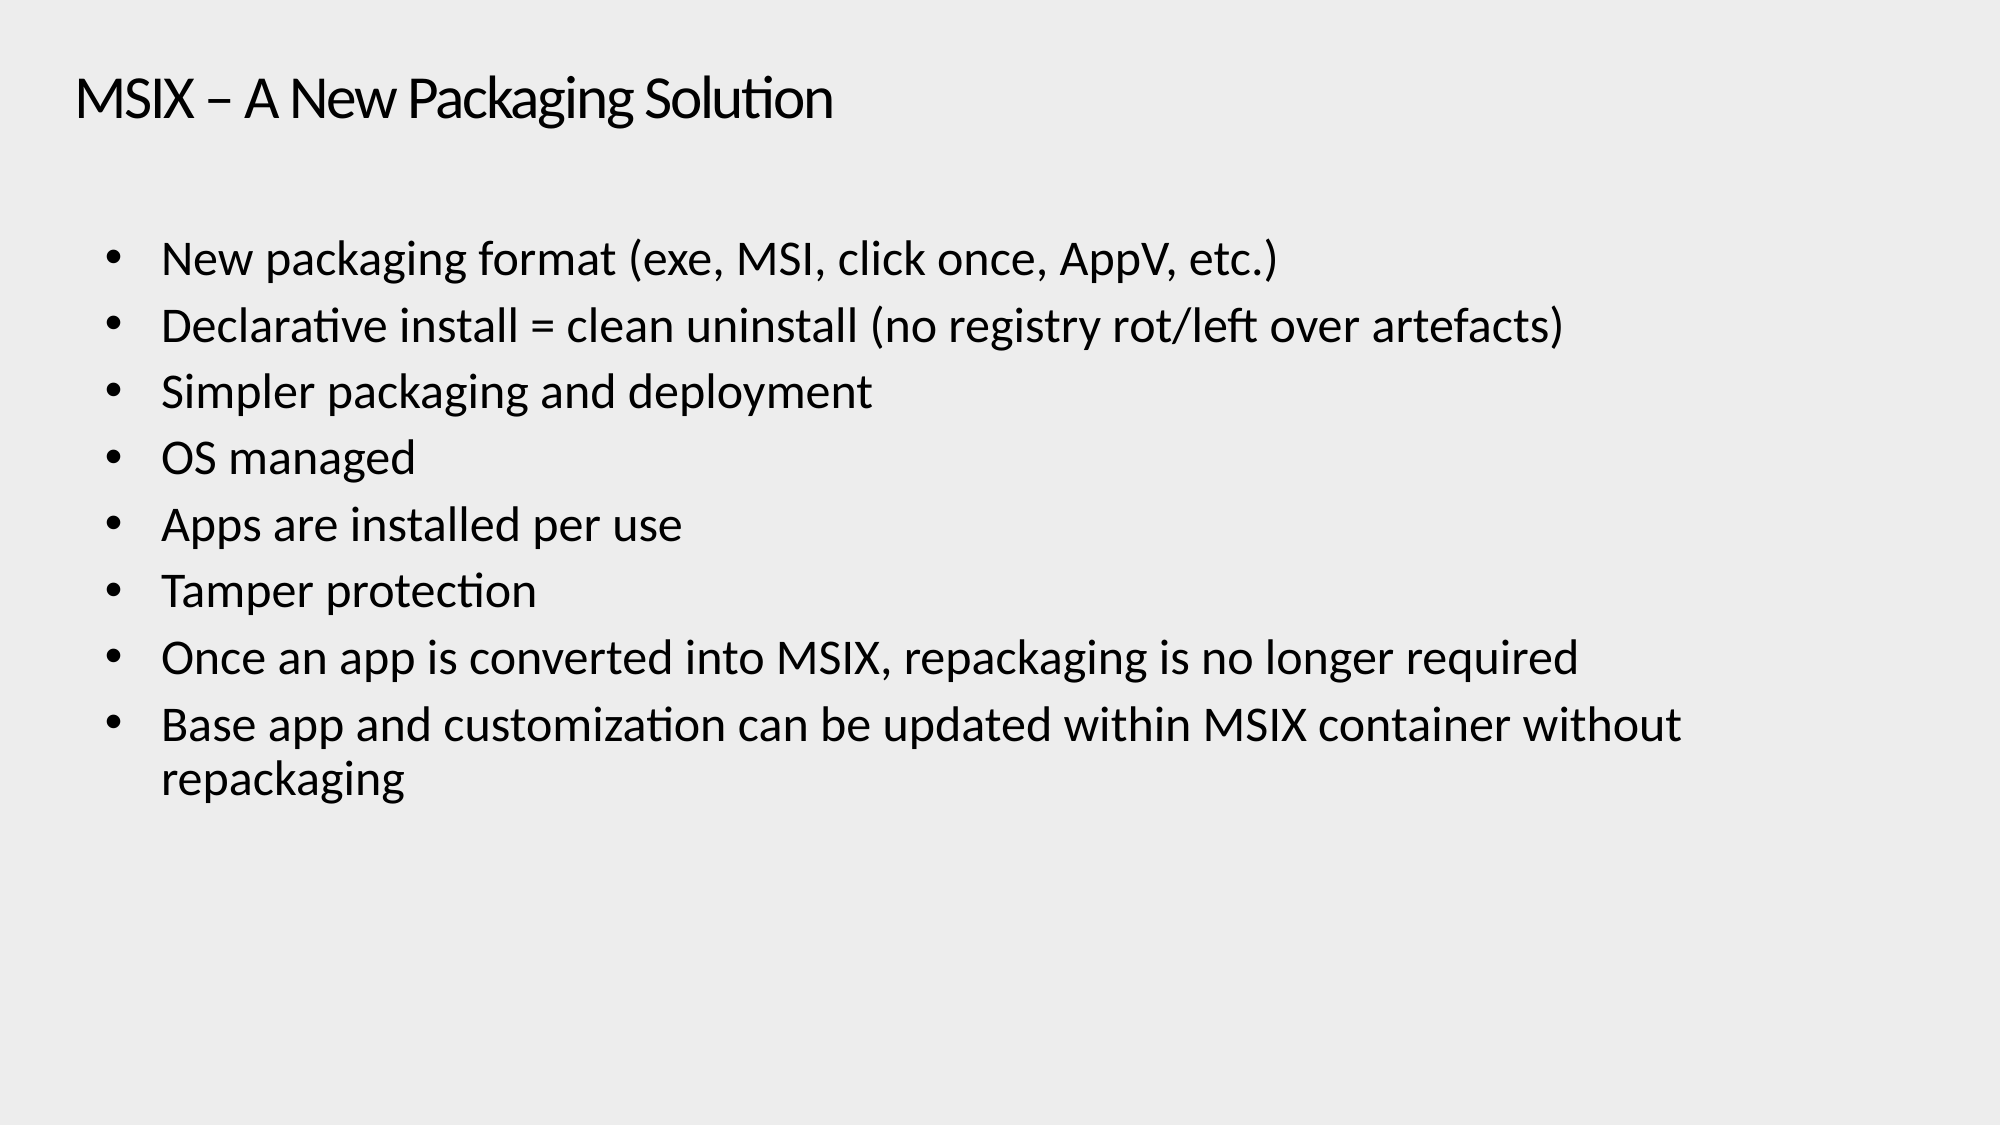

# MSIX – A New Packaging Solution
New packaging format (exe, MSI, click once, AppV, etc.)
Declarative install = clean uninstall (no registry rot/left over artefacts)
Simpler packaging and deployment
OS managed
Apps are installed per use
Tamper protection
Once an app is converted into MSIX, repackaging is no longer required
Base app and customization can be updated within MSIX container without repackaging